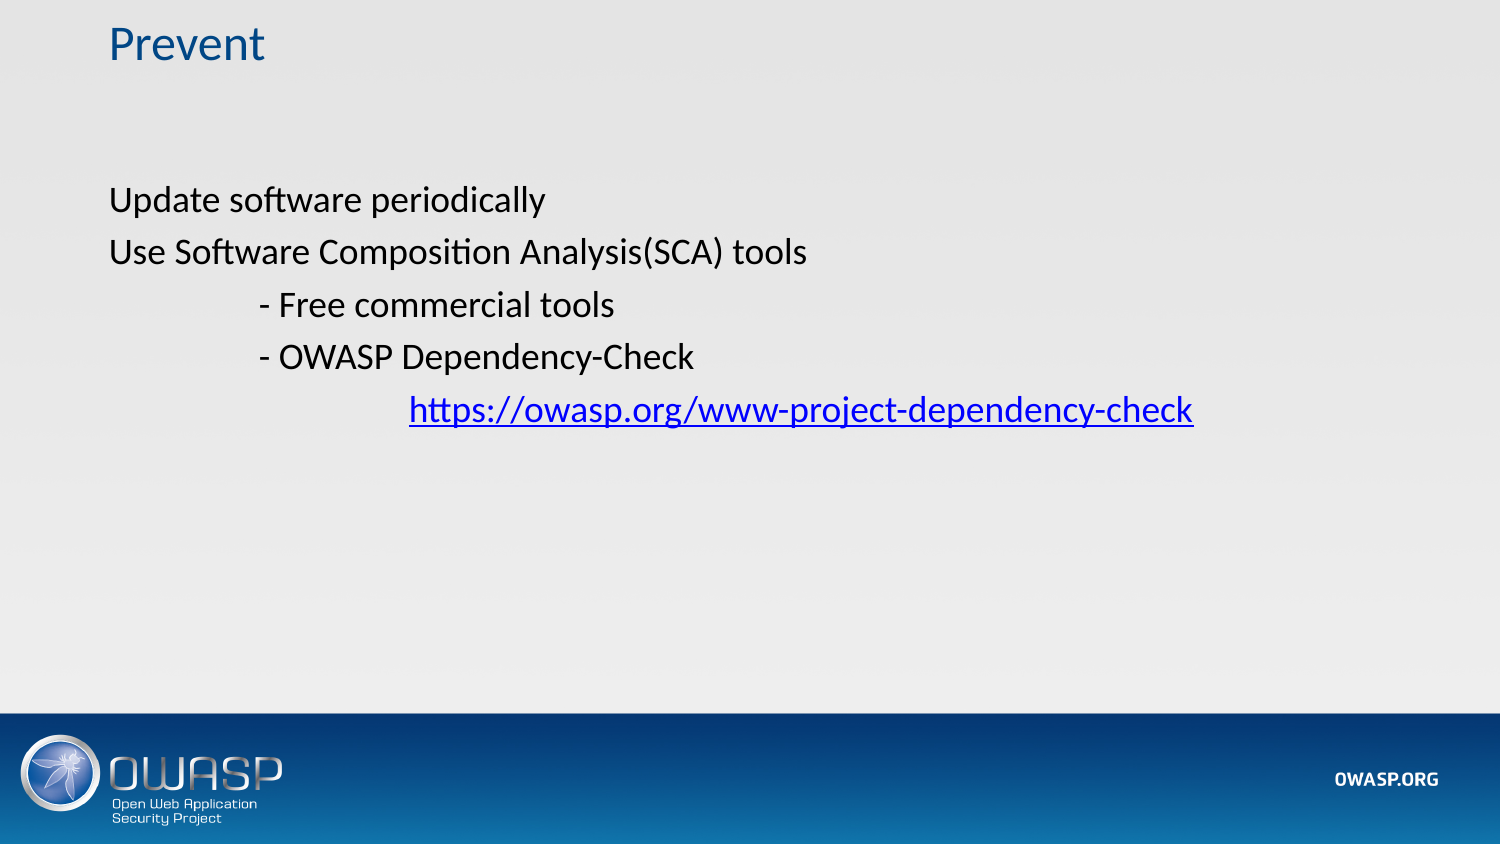

# Prevent
Update software periodically
Use Software Composition Analysis(SCA) tools
	- Free commercial tools
	- OWASP Dependency-Check
		https://owasp.org/www-project-dependency-check